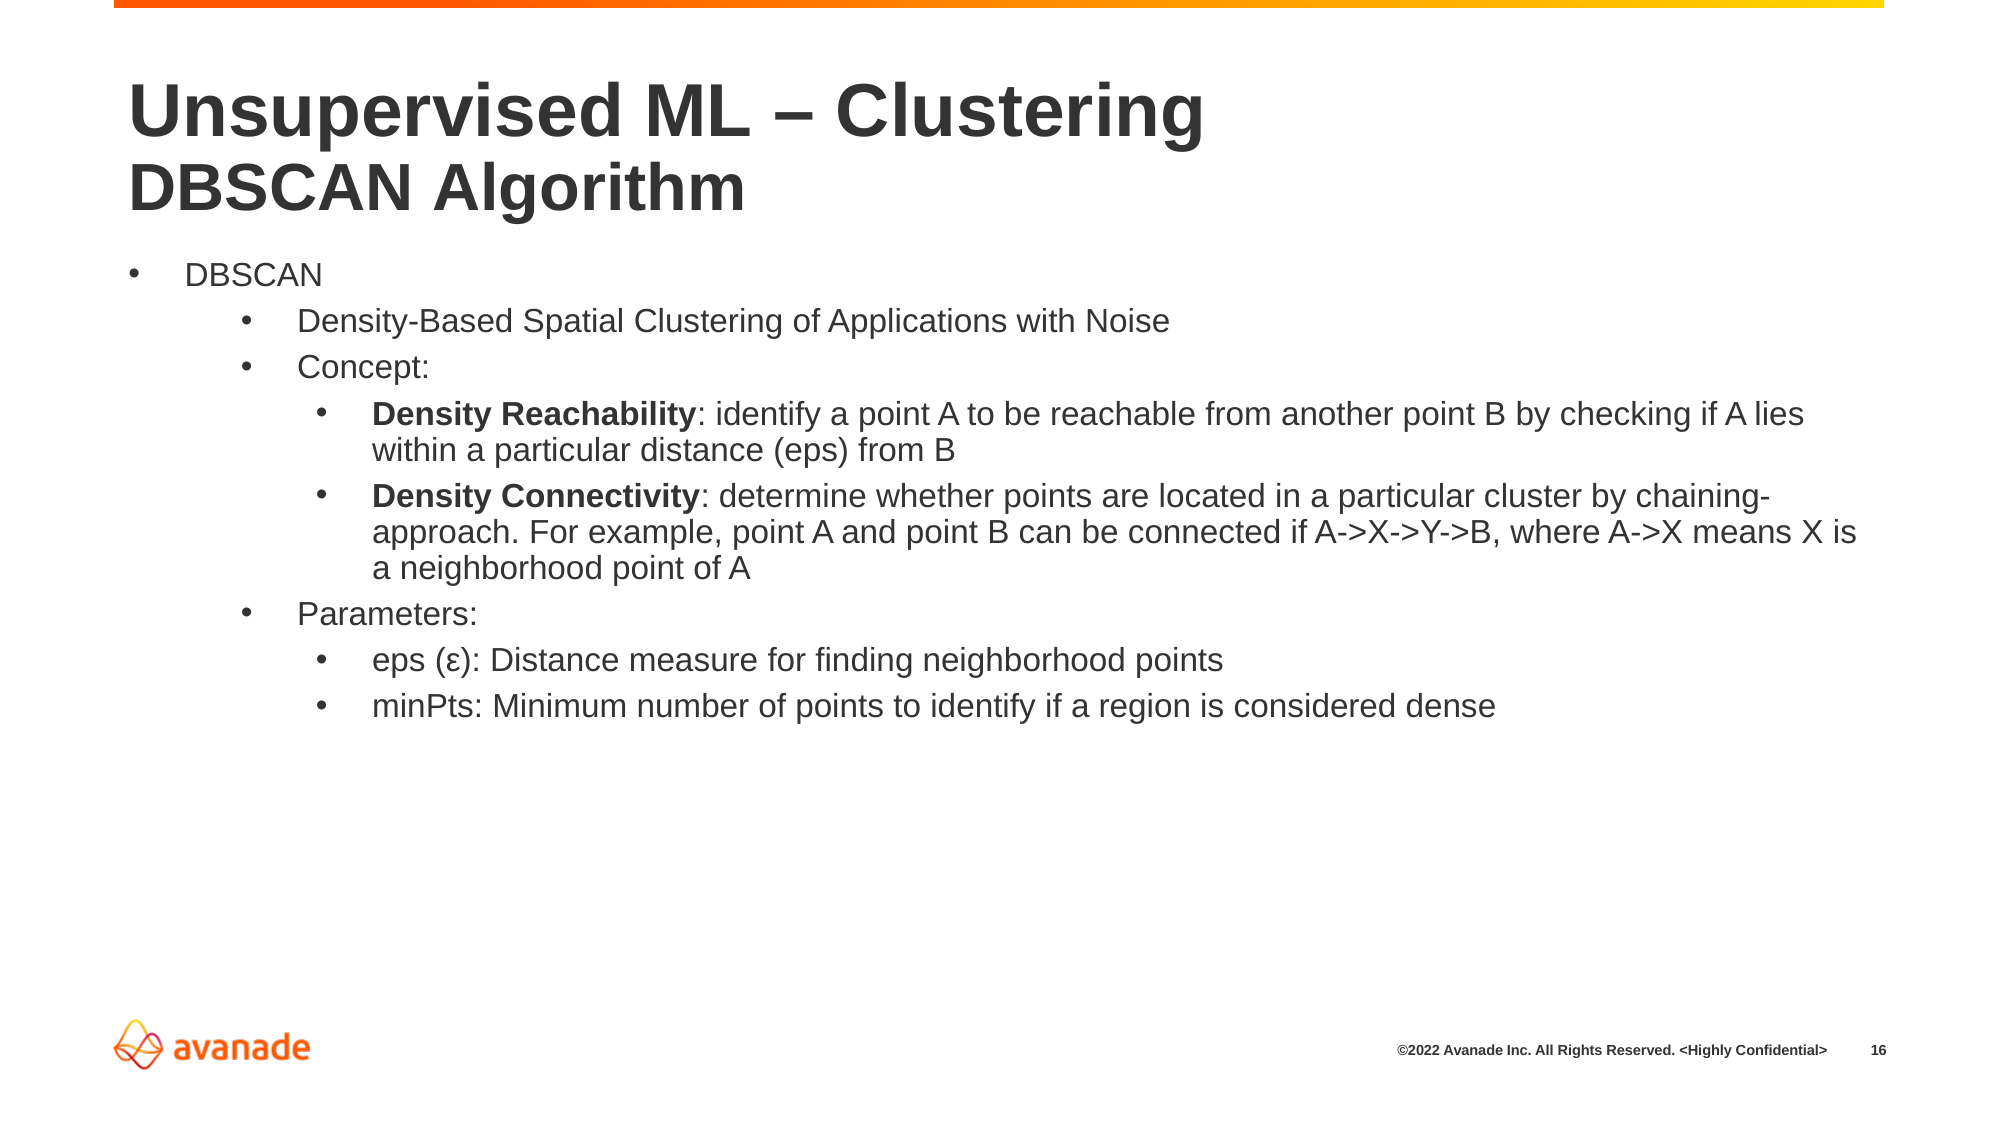

# Unsupervised ML – Clustering DBSCAN Algorithm
DBSCAN
Density-Based Spatial Clustering of Applications with Noise
Concept:
Density Reachability: identify a point A to be reachable from another point B by checking if A lies within a particular distance (eps) from B
Density Connectivity: determine whether points are located in a particular cluster by chaining-approach. For example, point A and point B can be connected if A->X->Y->B, where A->X means X is a neighborhood point of A
Parameters:
eps (ε): Distance measure for finding neighborhood points
minPts: Minimum number of points to identify if a region is considered dense